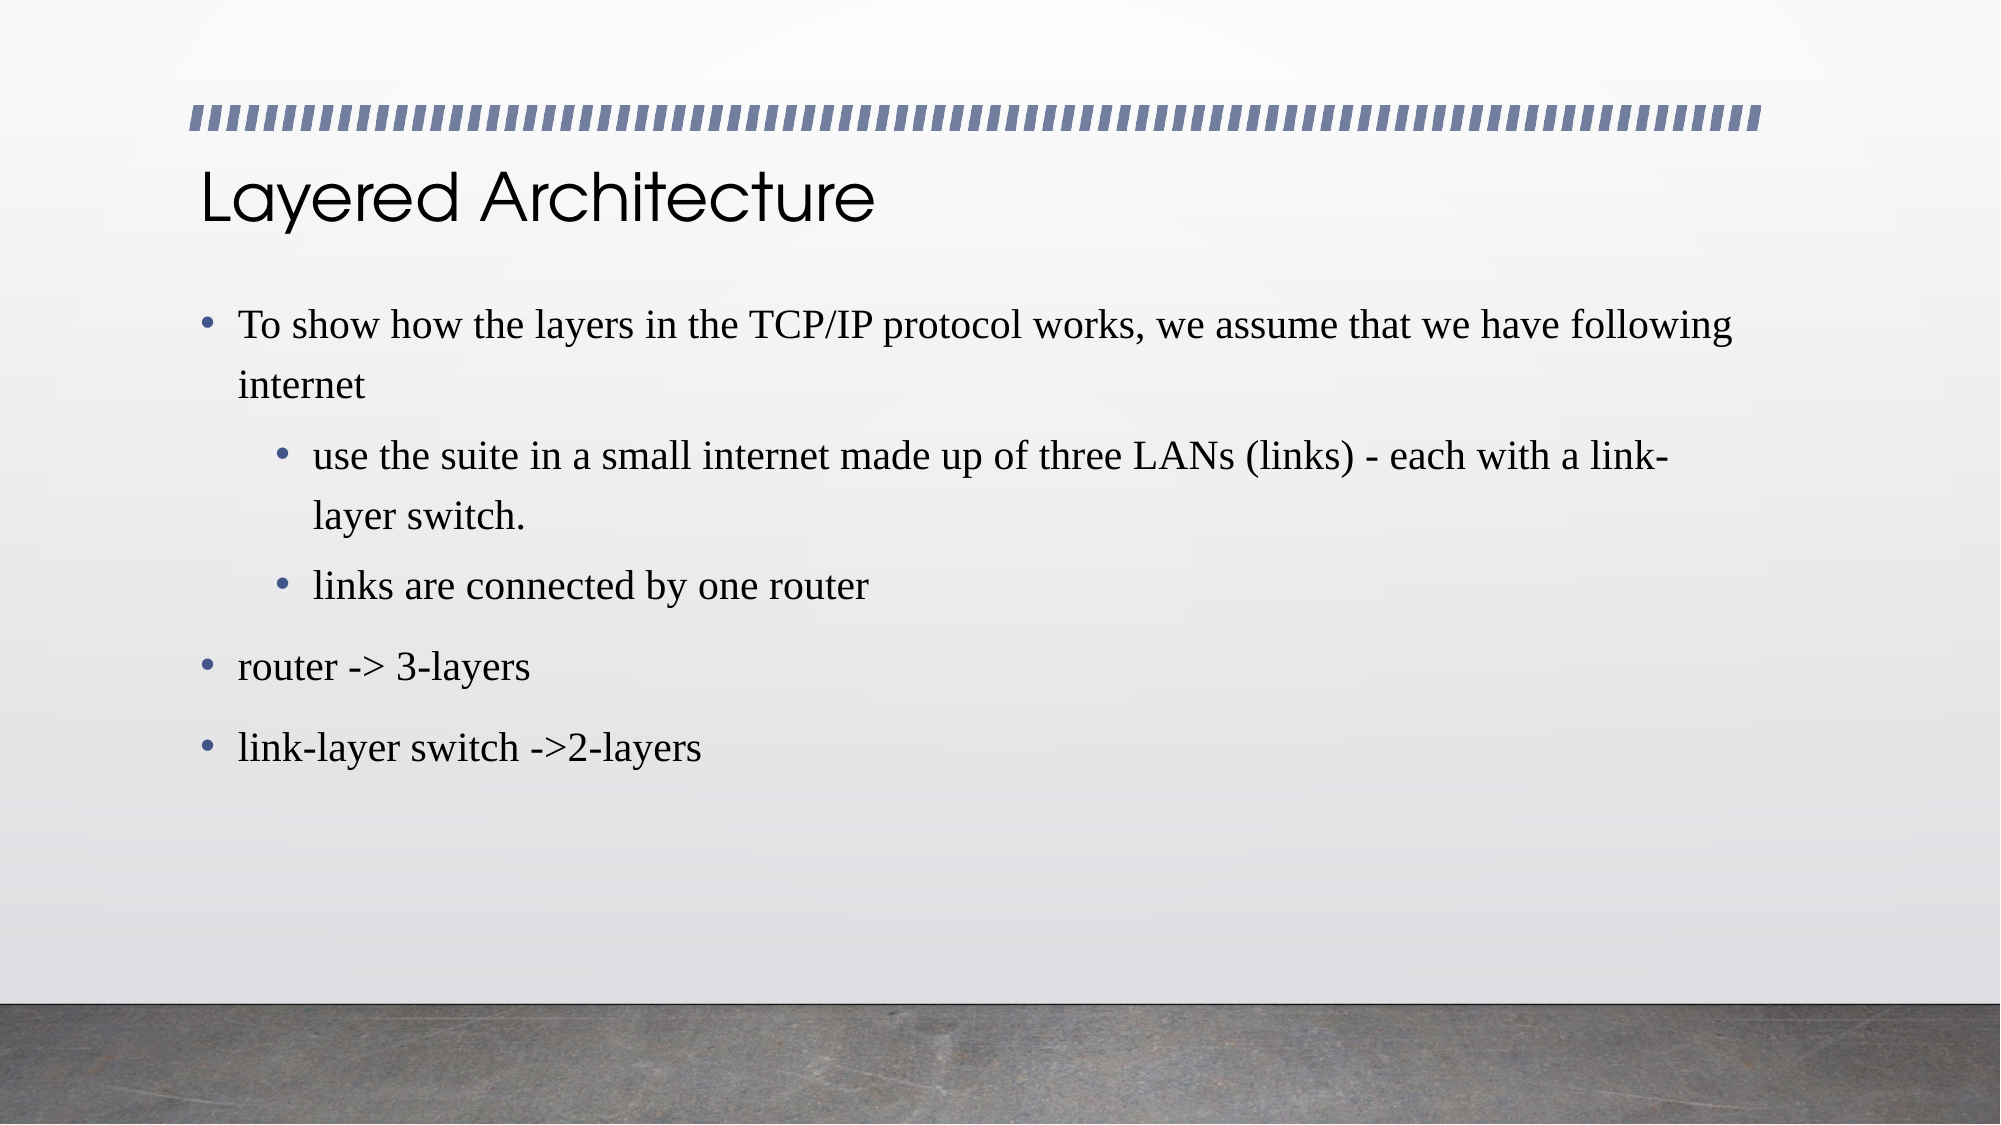

# Layered Architecture
To show how the layers in the TCP/IP protocol works, we assume that we have following internet
use the suite in a small internet made up of three LANs (links) - each with a link-layer switch.
links are connected by one router
router -> 3-layers
link-layer switch ->2-layers